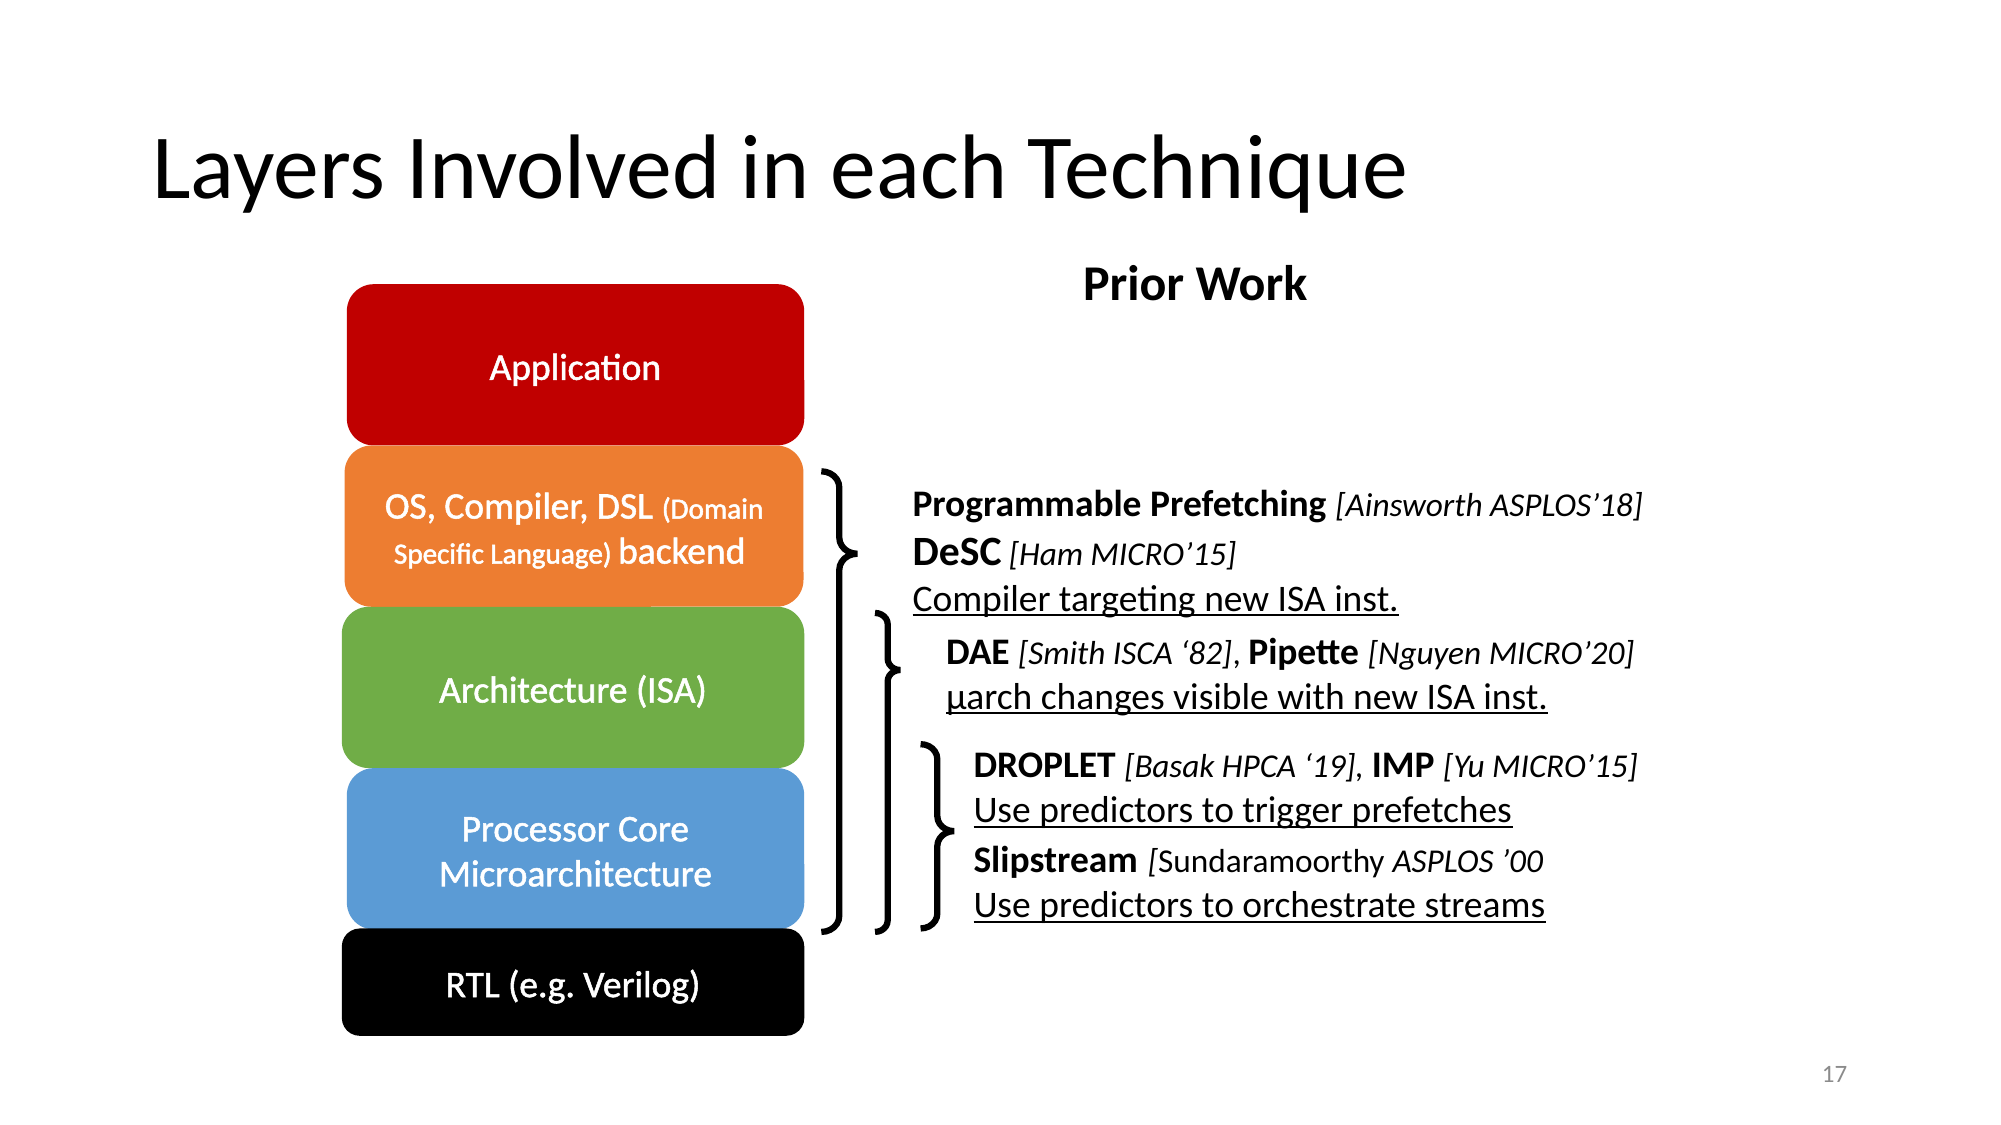

# Layers Involved in each Technique
Prior Work
Application
OS, Compiler, DSL (Domain Specific Language) backend
Architecture (ISA)
Processor Core Microarchitecture
RTL (e.g. Verilog)

DROPLET [Basak HPCA ‘19], IMP [Yu MICRO’15]
Use predictors to trigger prefetches
Slipstream [Sundaramoorthy ASPLOS ’00
Use predictors to orchestrate streams

Programmable Prefetching [Ainsworth ASPLOS’18]
DeSC [Ham MICRO’15]
Compiler targeting new ISA inst.
DAE [Smith ISCA ‘82], Pipette [Nguyen MICRO’20]
μarch changes visible with new ISA inst.
17